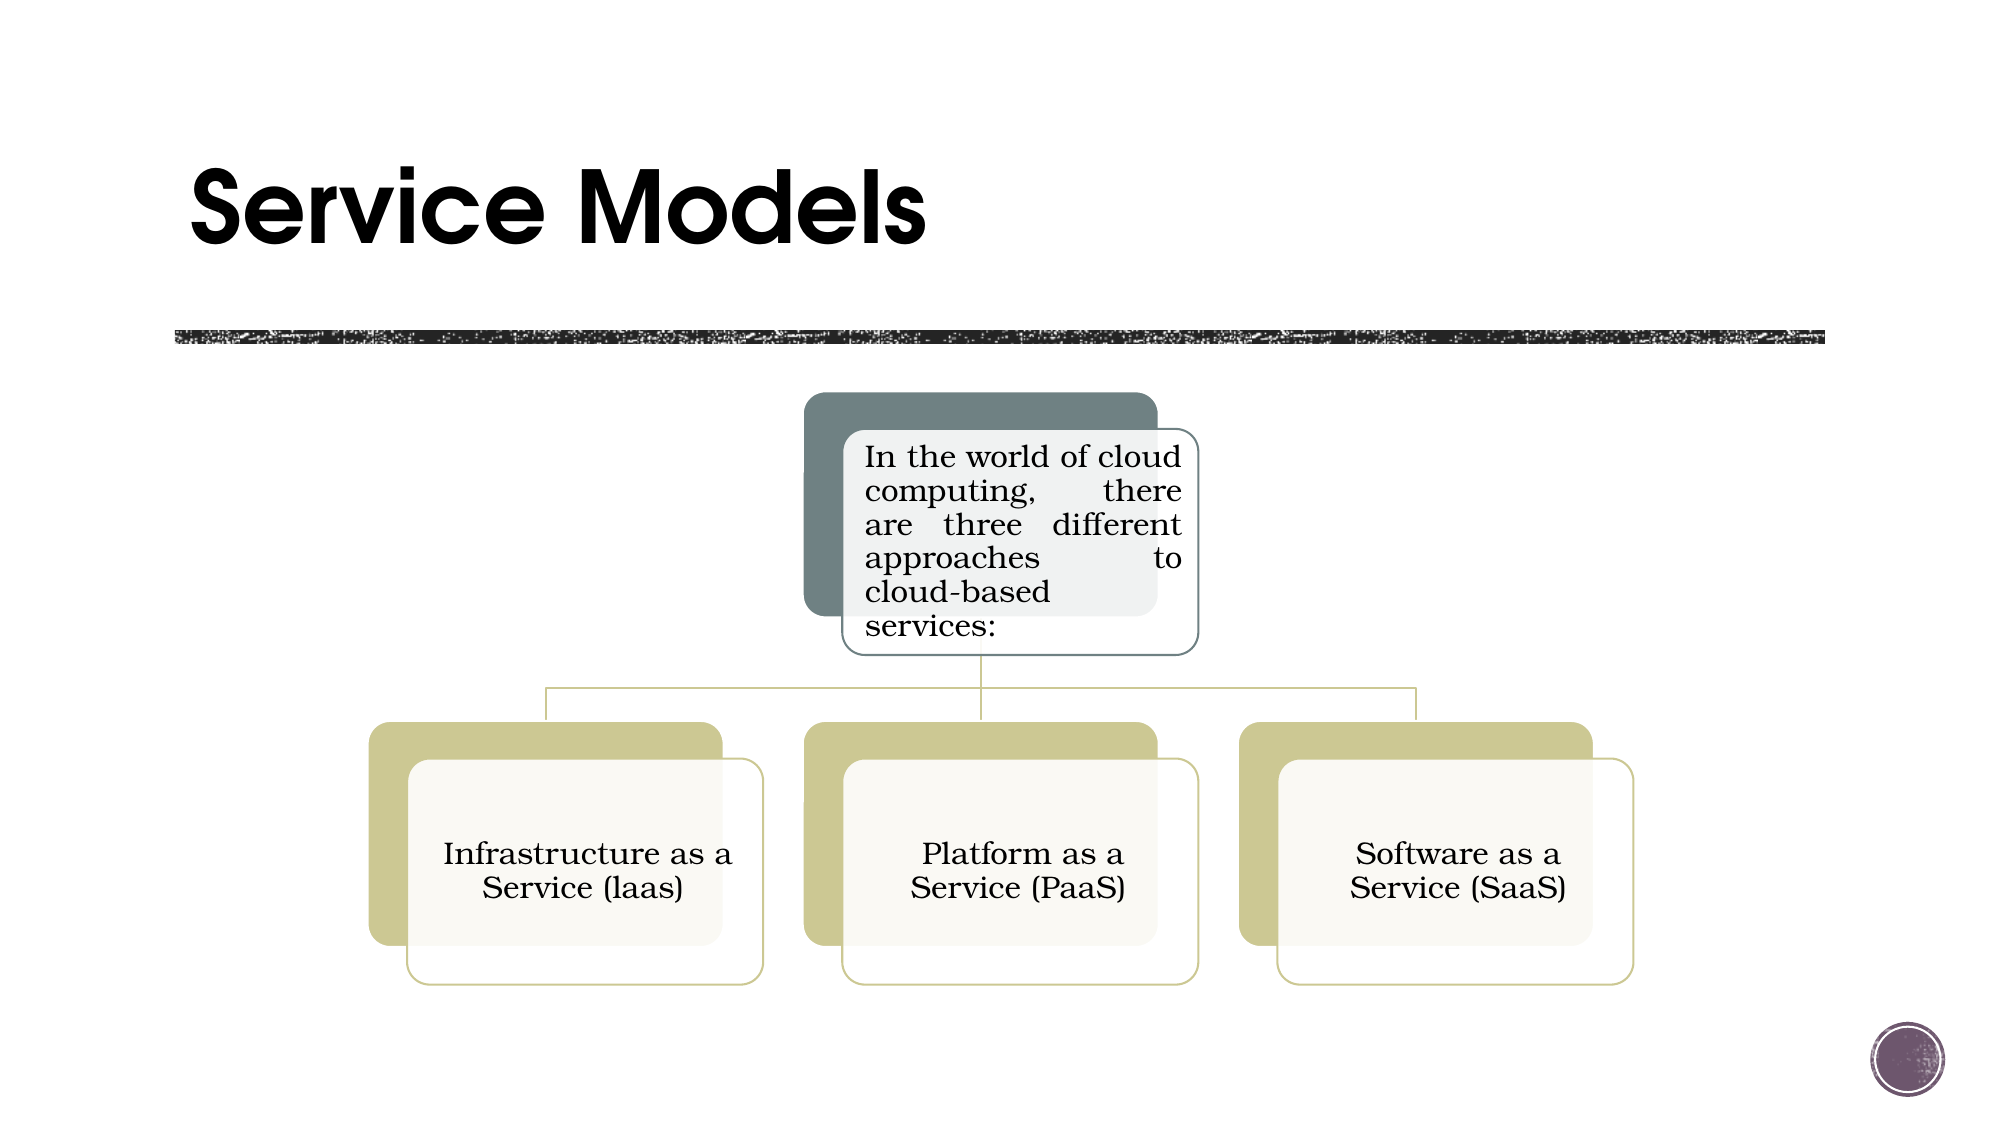

# Service Models

In the world of cloud computing, there are three different approaches to cloud-based services:
Infrastructure as a Service (laas)
Platform as a Service (PaaS)
Software as a Service (SaaS)